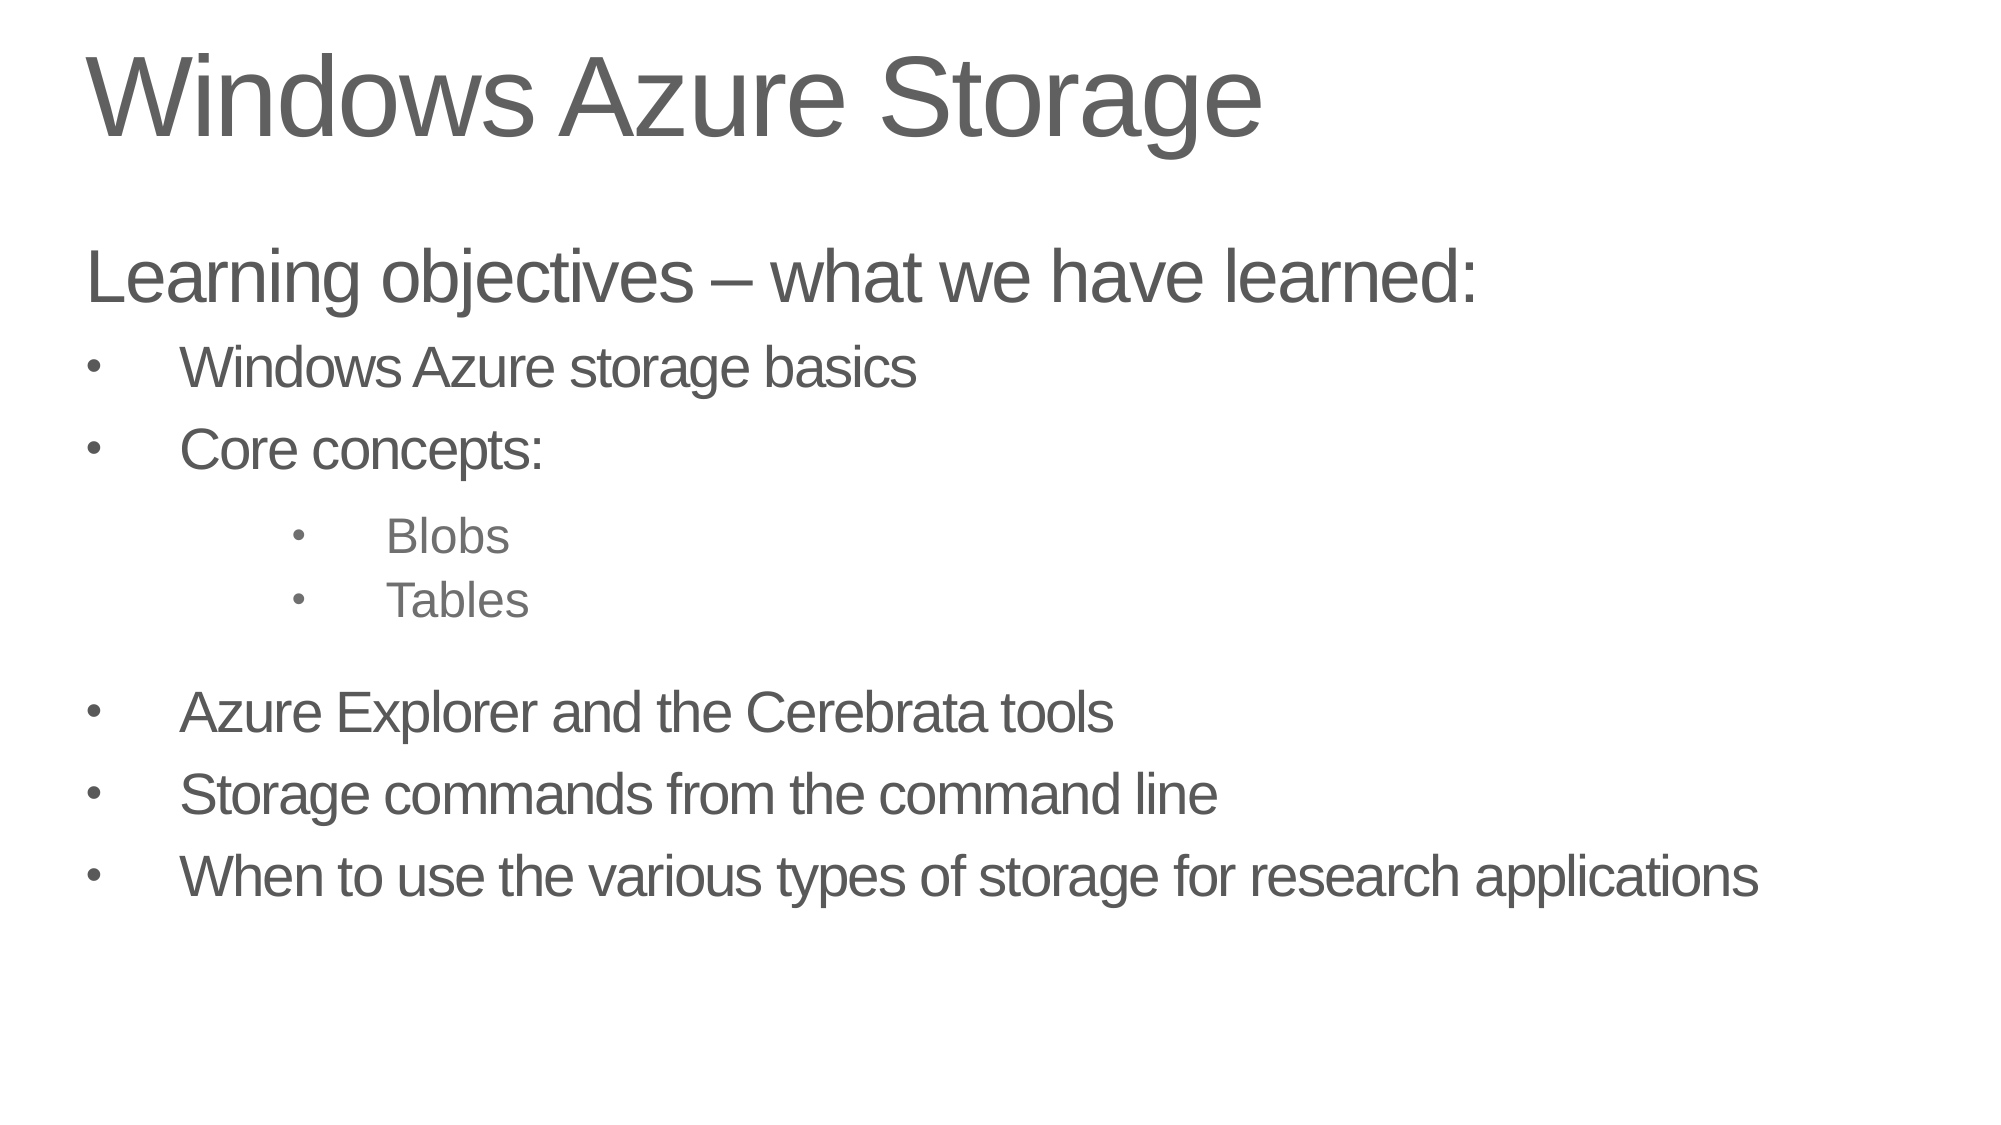

# Windows Azure Storage
Learning objectives – what we have learned:
Windows Azure storage basics
Core concepts:
Blobs
Tables
Azure Explorer and the Cerebrata tools
Storage commands from the command line
When to use the various types of storage for research applications